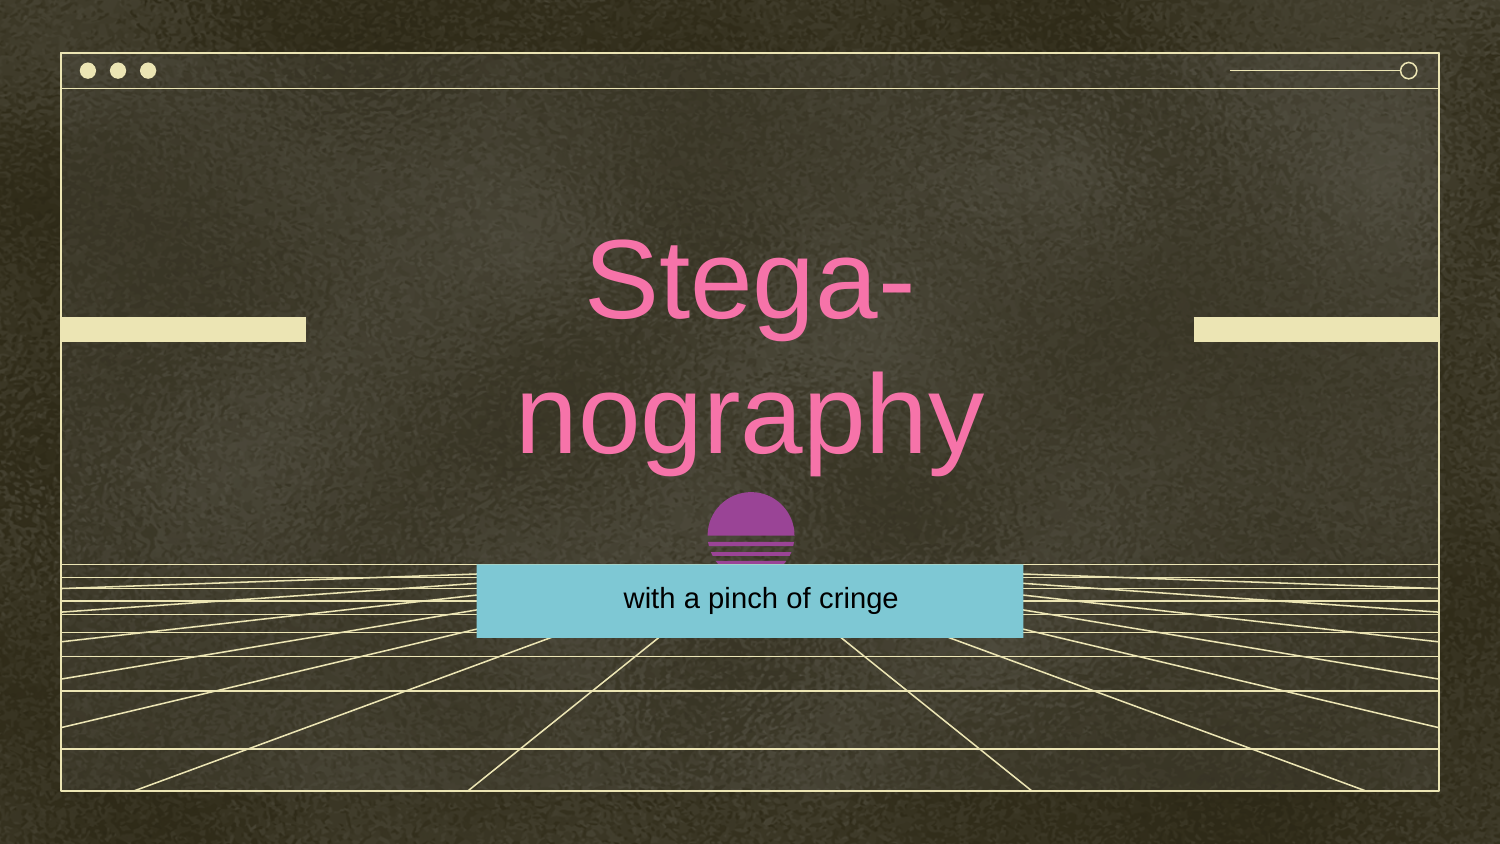

# Stega- nography
with a pinch of cringe